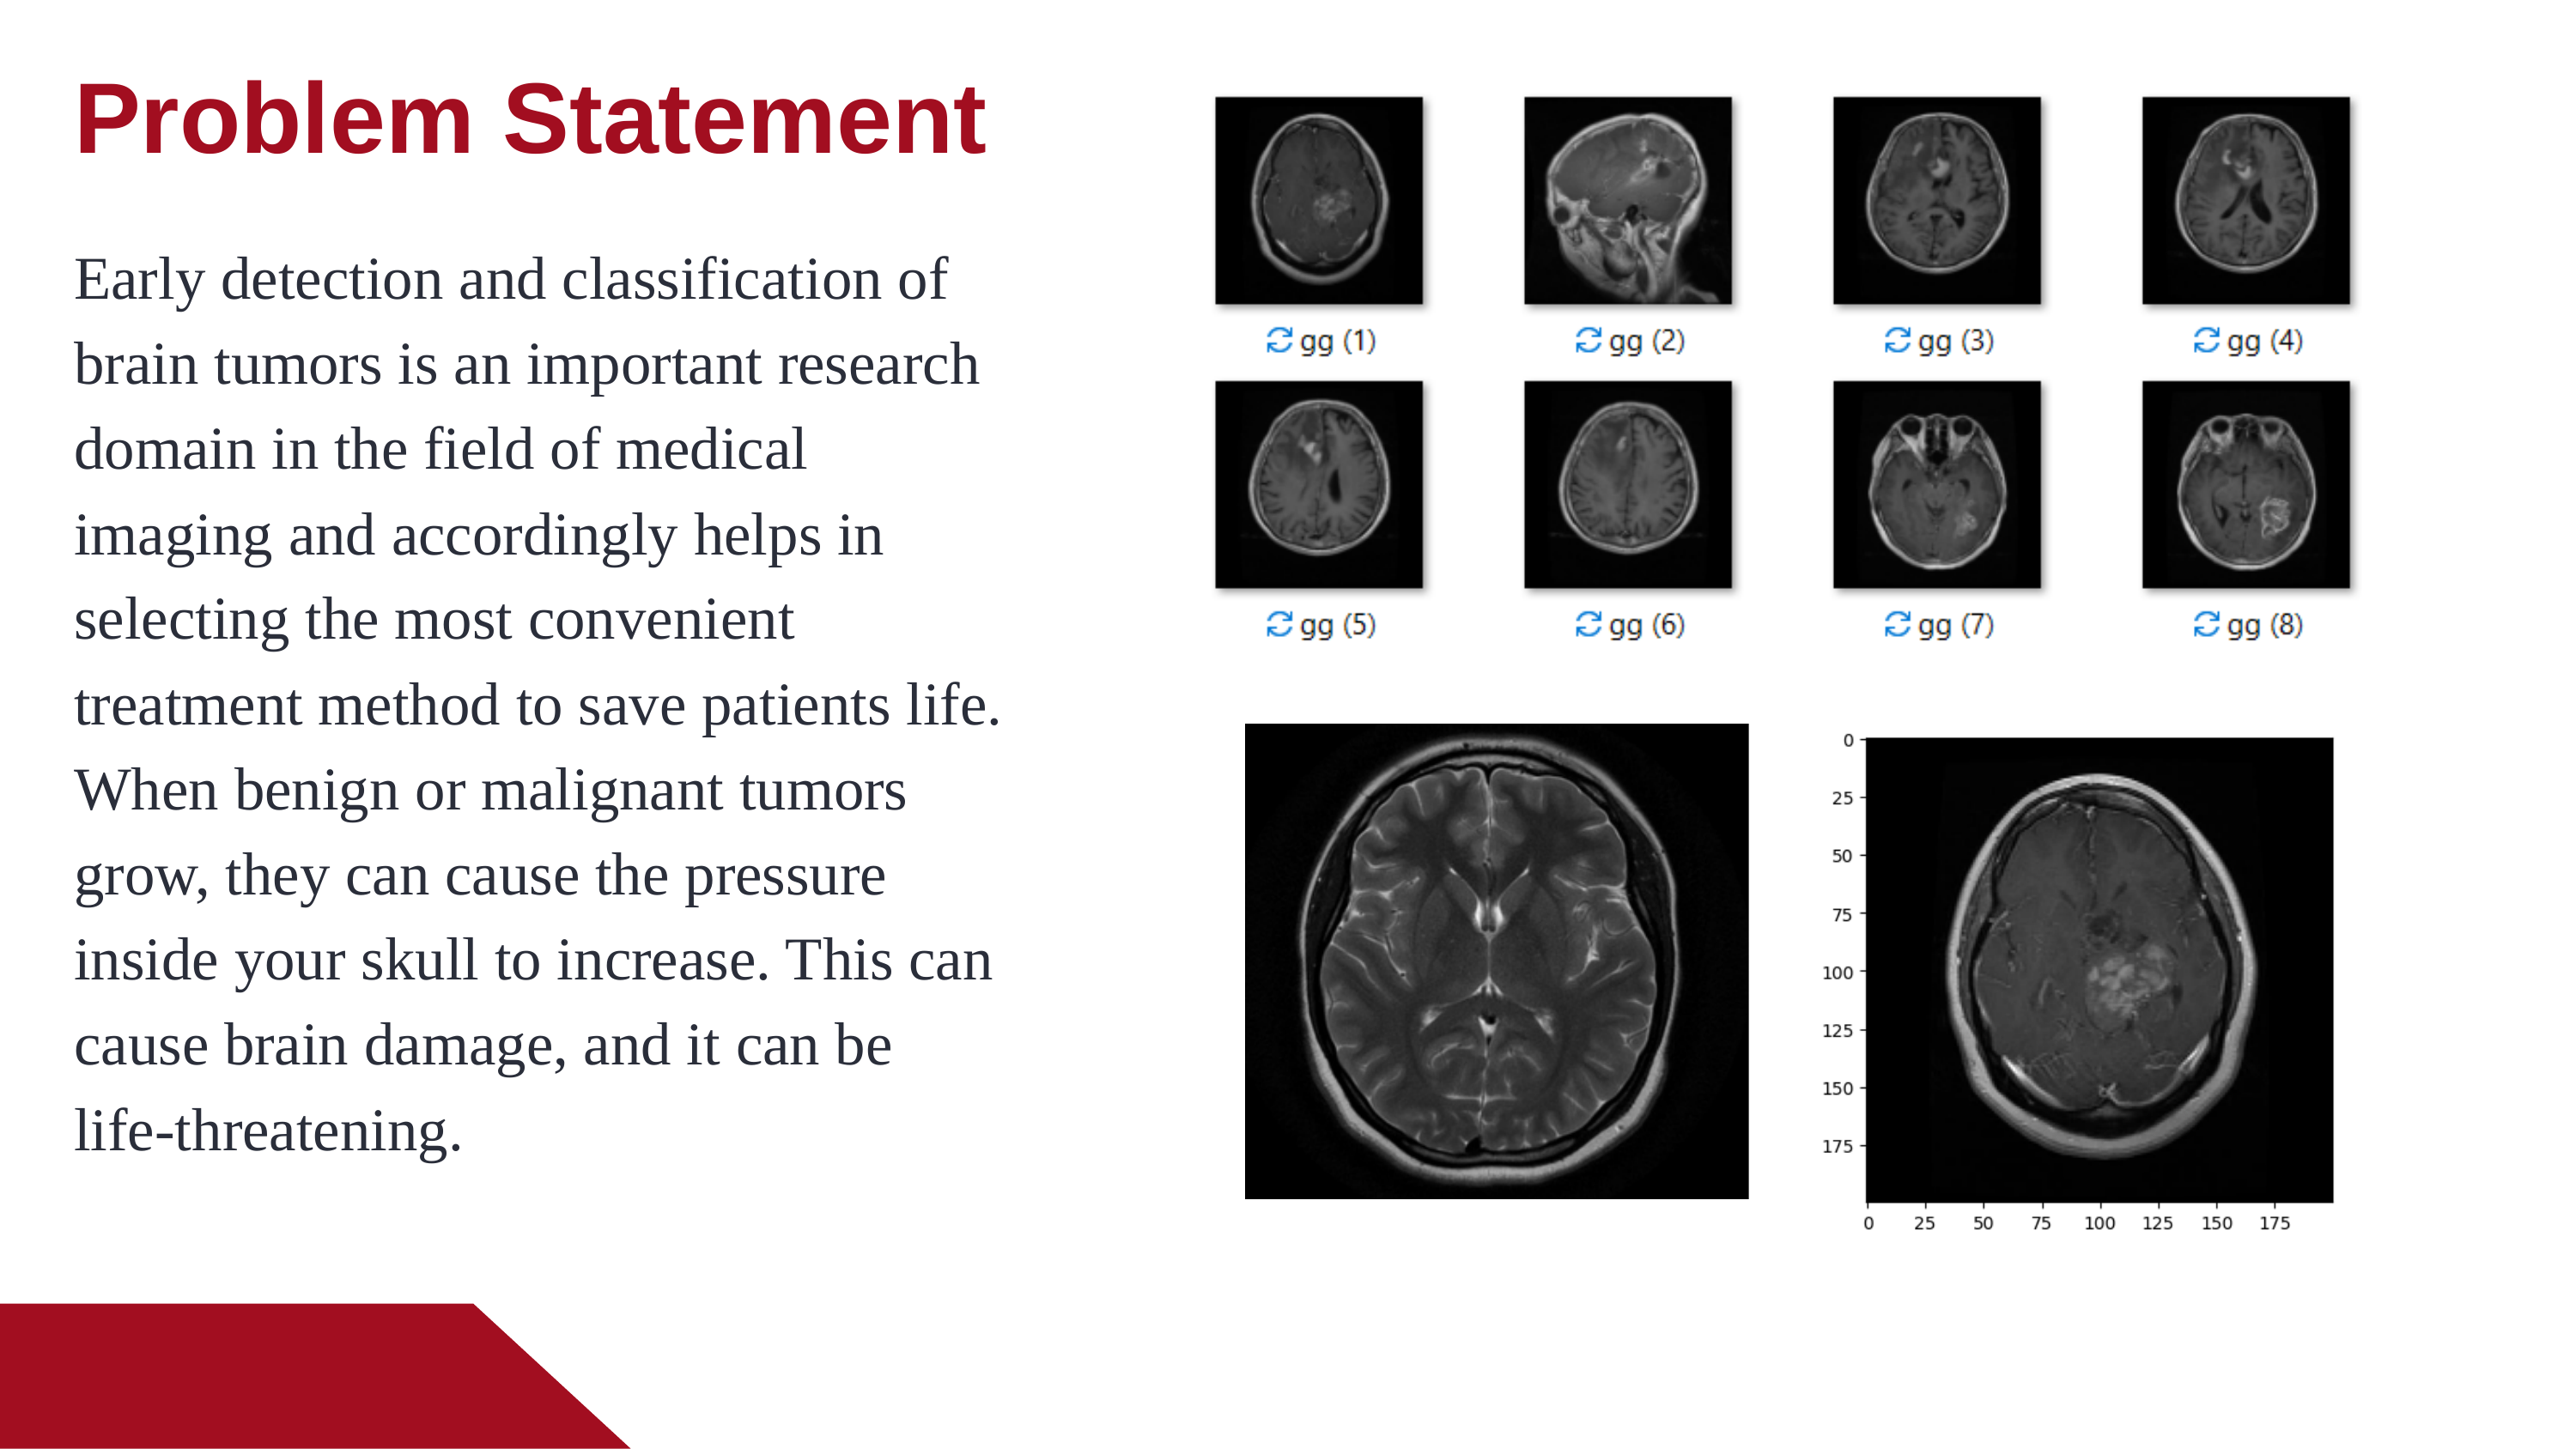

Problem Statement
Early detection and classification of brain tumors is an important research domain in the field of medical imaging and accordingly helps in selecting the most convenient treatment method to save patients life. When benign or malignant tumors grow, they can cause the pressure inside your skull to increase. This can cause brain damage, and it can be life-threatening.